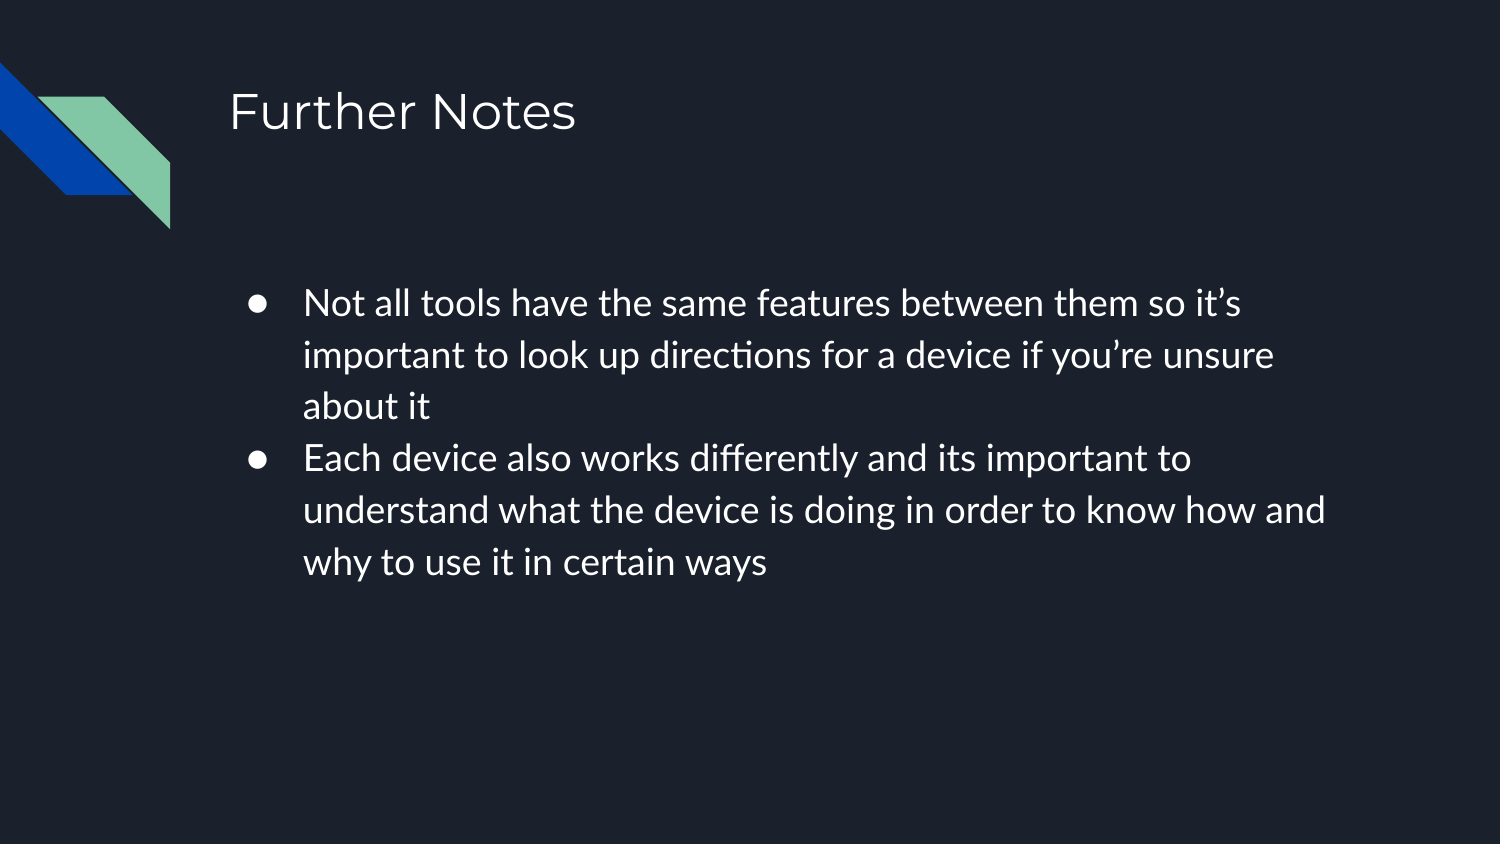

# Further Notes
Not all tools have the same features between them so it’s important to look up directions for a device if you’re unsure about it
Each device also works differently and its important to understand what the device is doing in order to know how and why to use it in certain ways